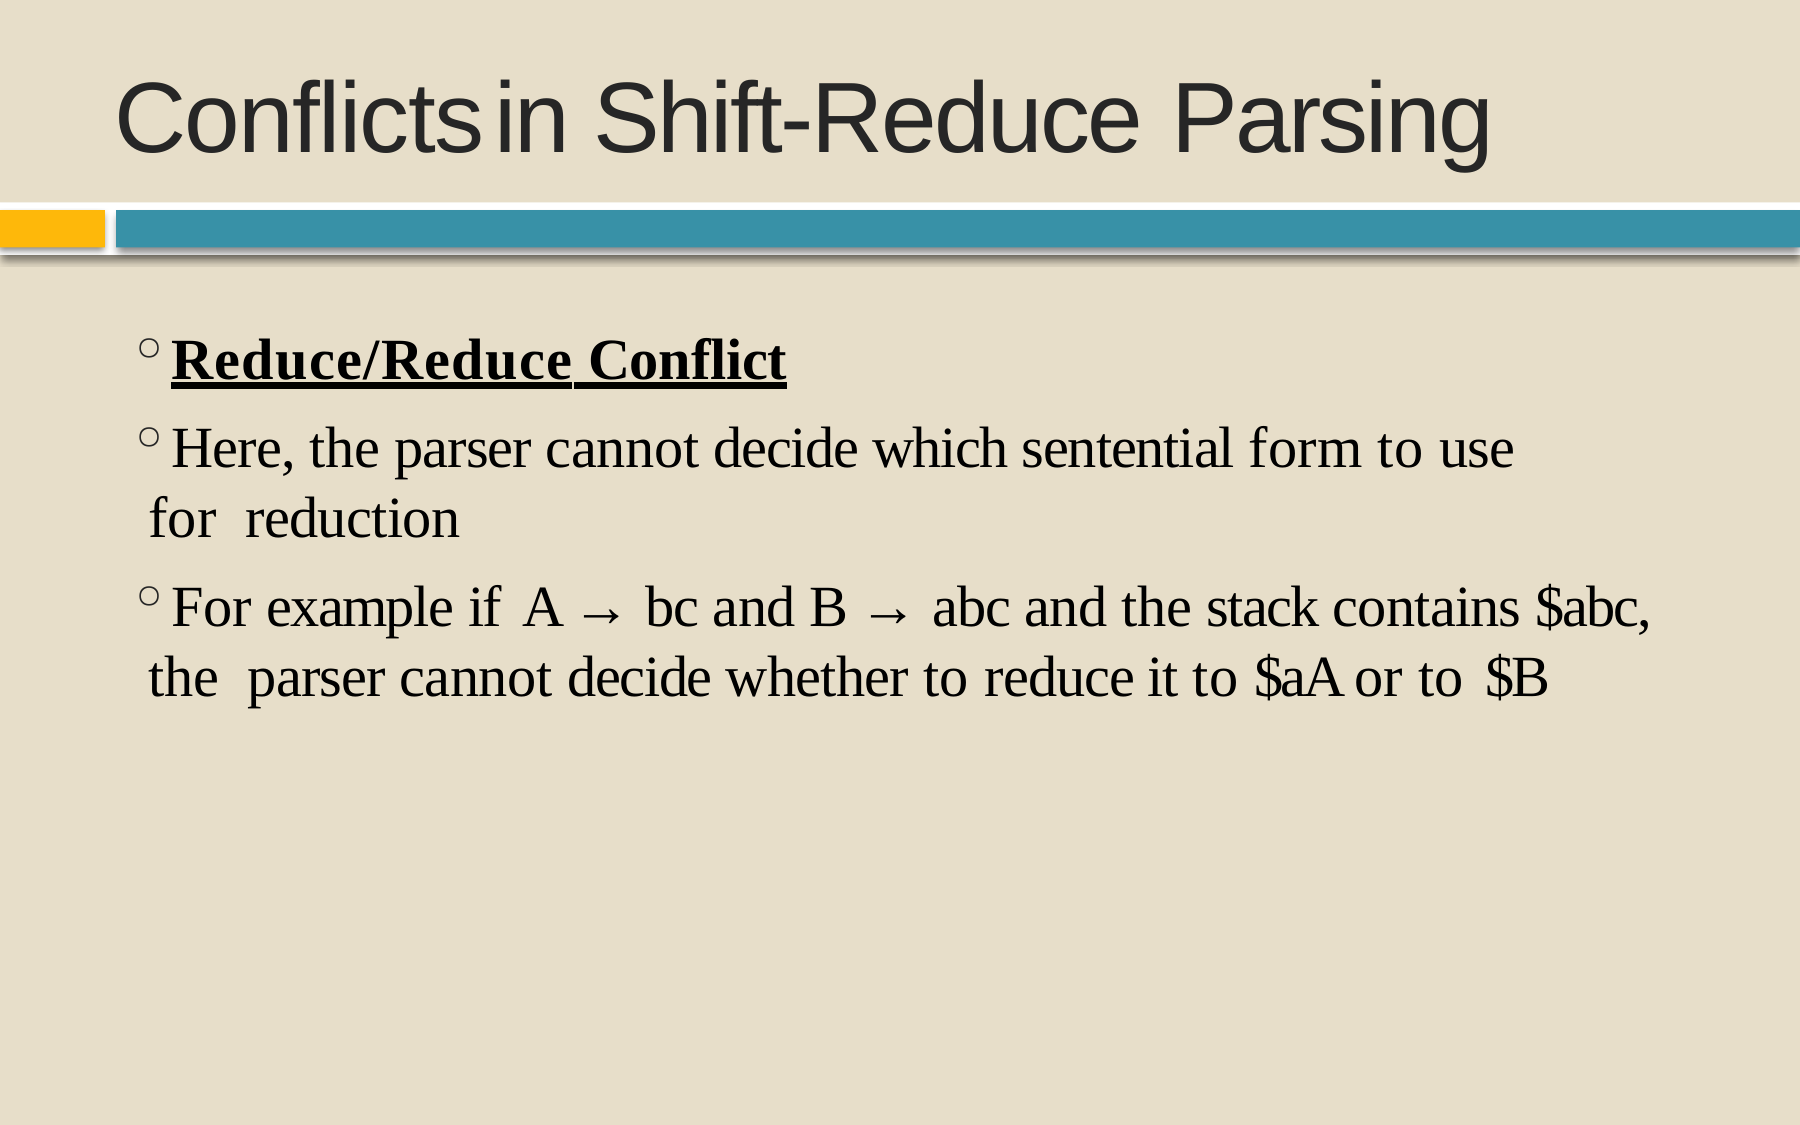

# Conflicts	in	Shift-Reduce Parsing
Reduce/Reduce Conflict
Here, the parser cannot decide which sentential form to use for  reduction
For example if	A → bc and B → abc and the stack contains $abc, the  parser cannot decide whether to reduce it to $aA or to $B